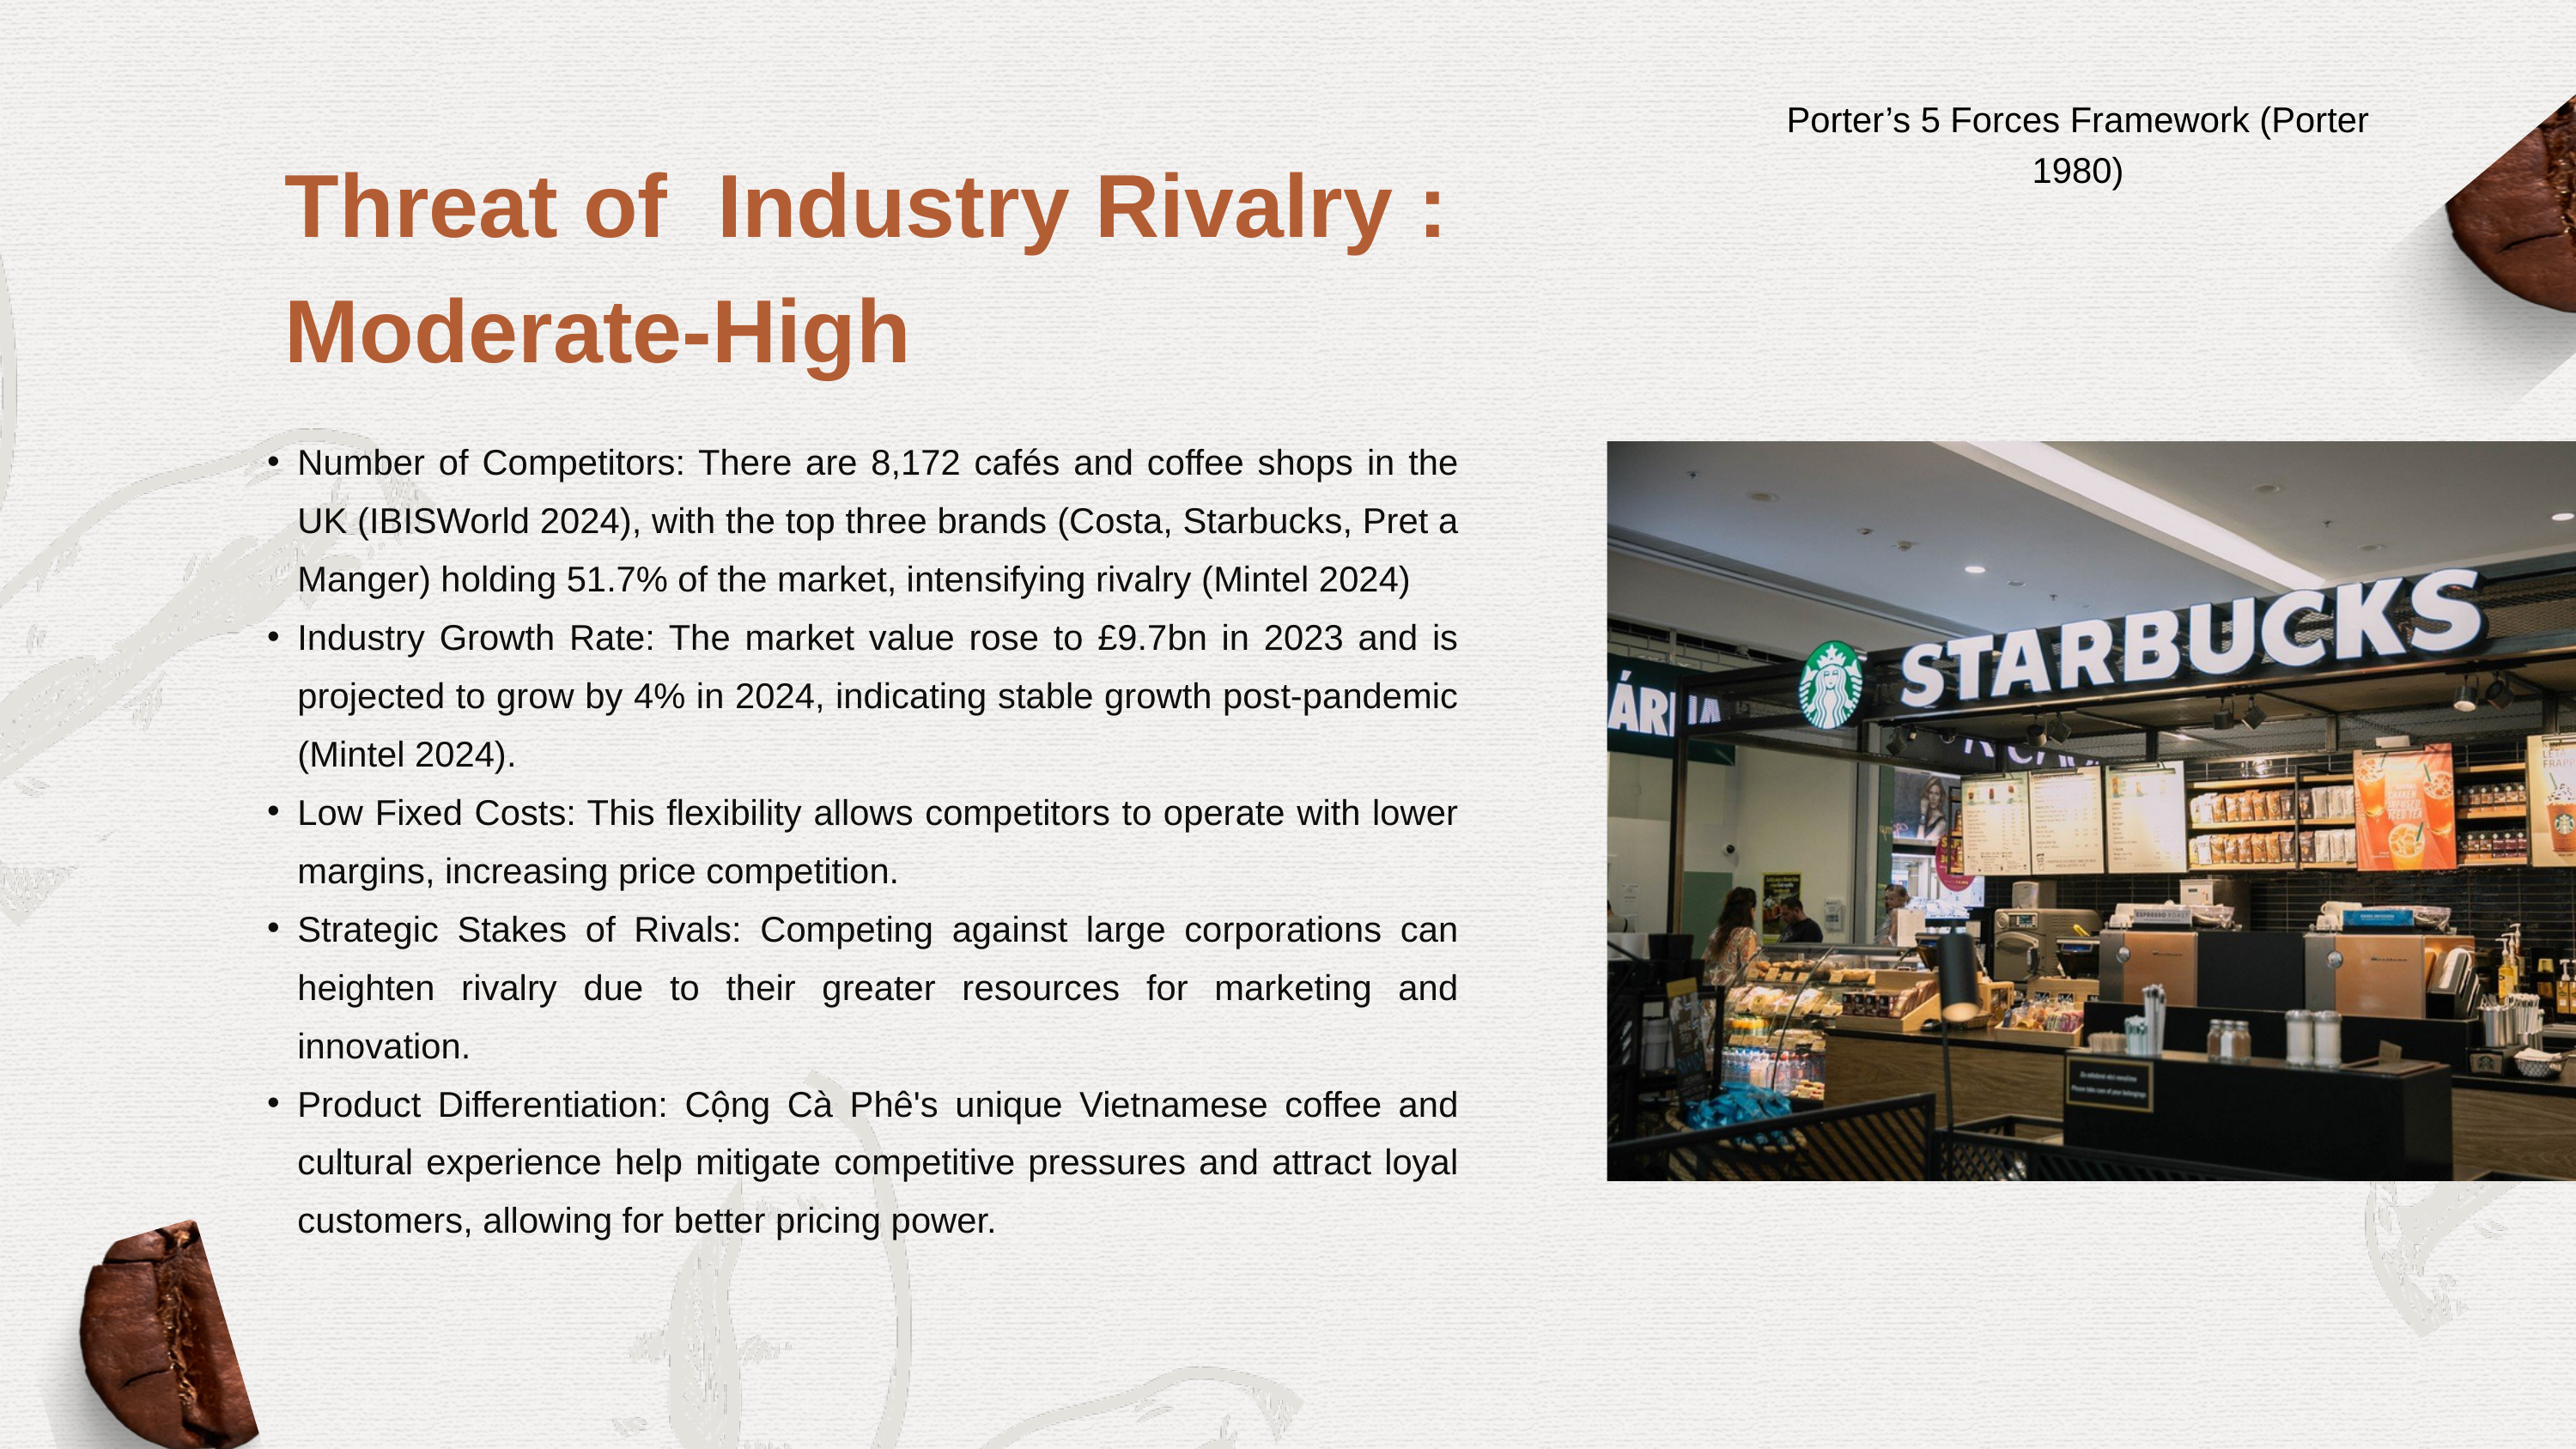

Porter’s 5 Forces Framework (Porter 1980)

Threat of  Industry Rivalry : Moderate-High

Number of Competitors: There are 8,172 cafés and coffee shops in the UK (IBISWorld 2024), with the top three brands (Costa, Starbucks, Pret a Manger) holding 51.7% of the market, intensifying rivalry (Mintel 2024)
Industry Growth Rate: The market value rose to £9.7bn in 2023 and is projected to grow by 4% in 2024, indicating stable growth post-pandemic (Mintel 2024).
Low Fixed Costs: This flexibility allows competitors to operate with lower margins, increasing price competition.
Strategic Stakes of Rivals: Competing against large corporations can heighten rivalry due to their greater resources for marketing and innovation.
Product Differentiation: Cộng Cà Phê's unique Vietnamese coffee and cultural experience help mitigate competitive pressures and attract loyal customers, allowing for better pricing power.